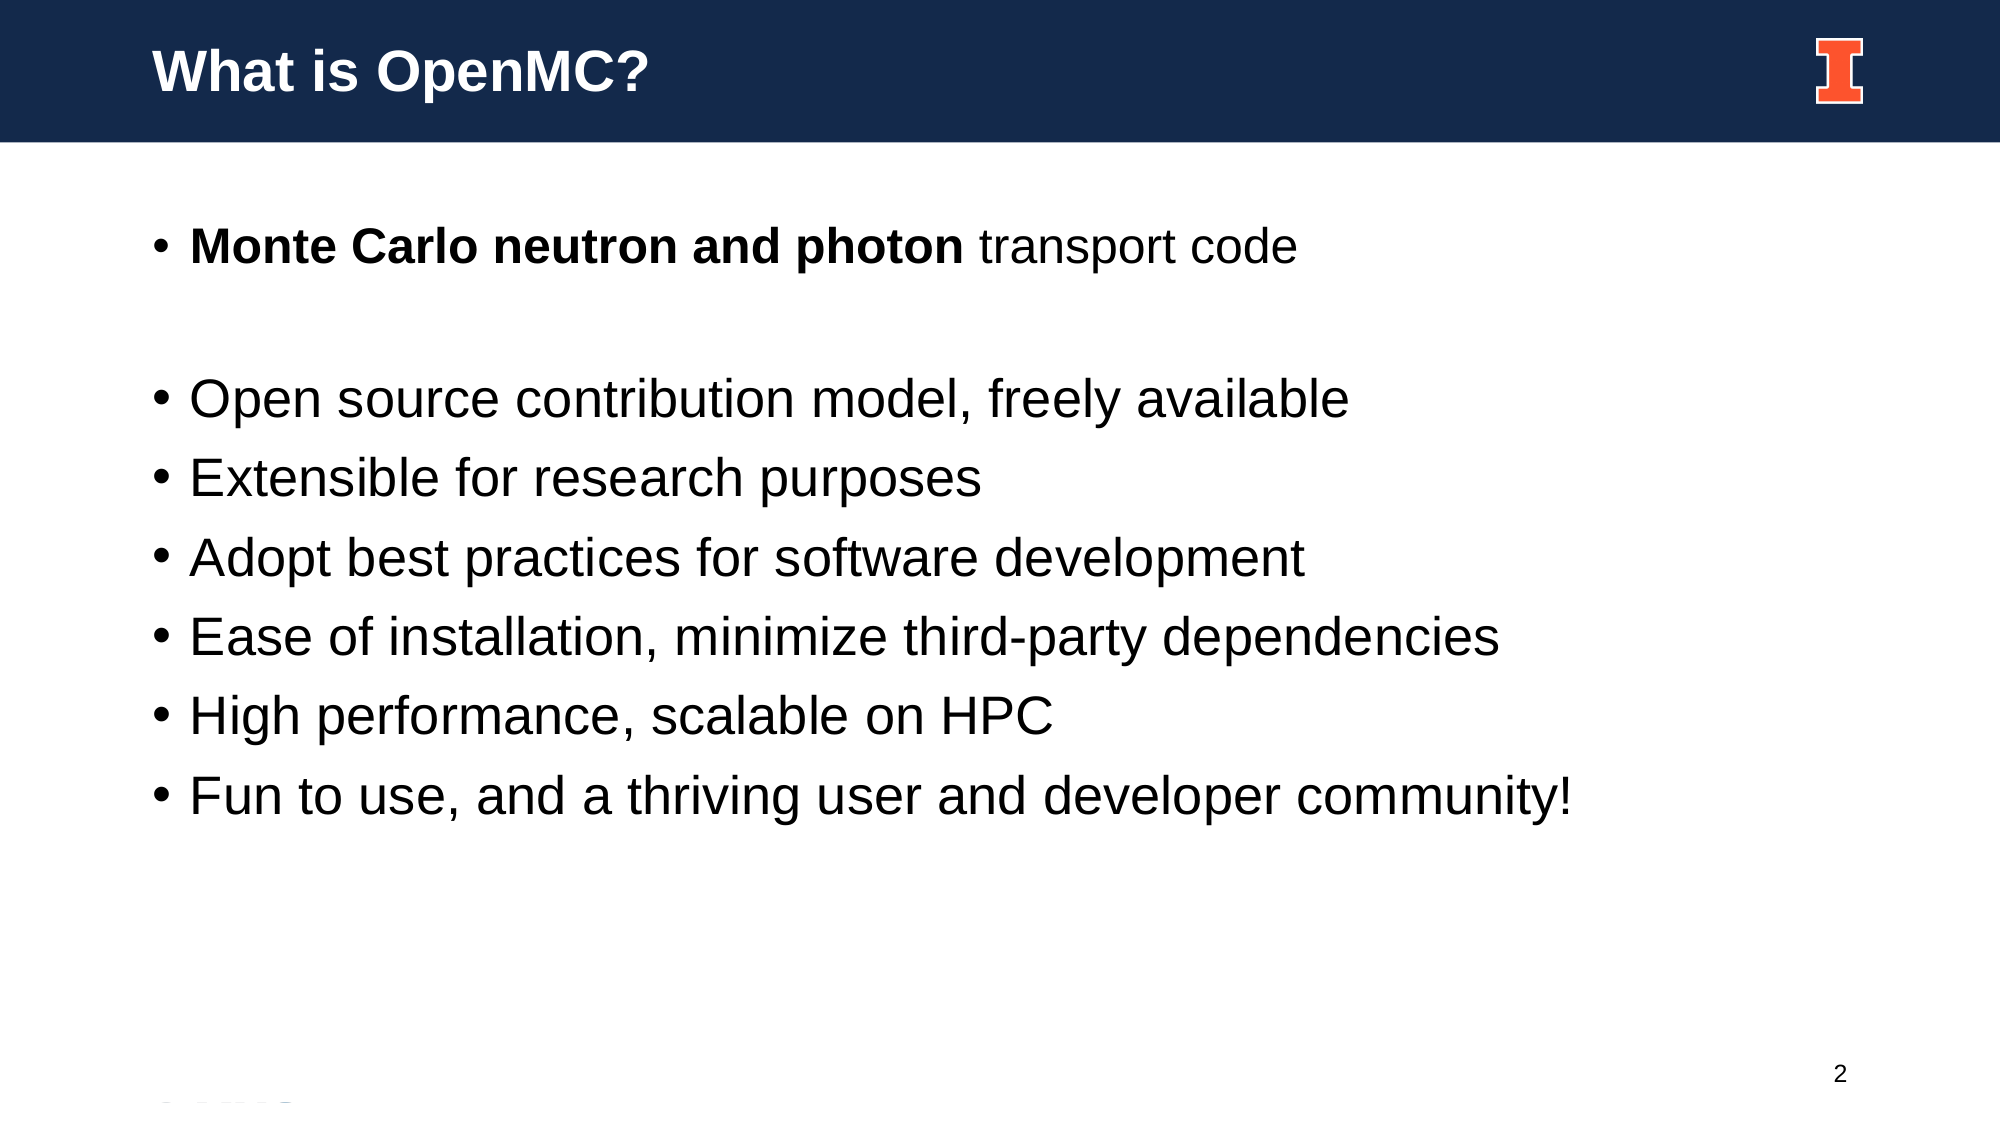

# What is OpenMC?
Monte Carlo neutron and photon transport code

Open source contribution model, freely available
Extensible for research purposes
Adopt best practices for software development
Ease of installation, minimize third-party dependencies
High performance, scalable on HPC
Fun to use, and a thriving user and developer community!

2